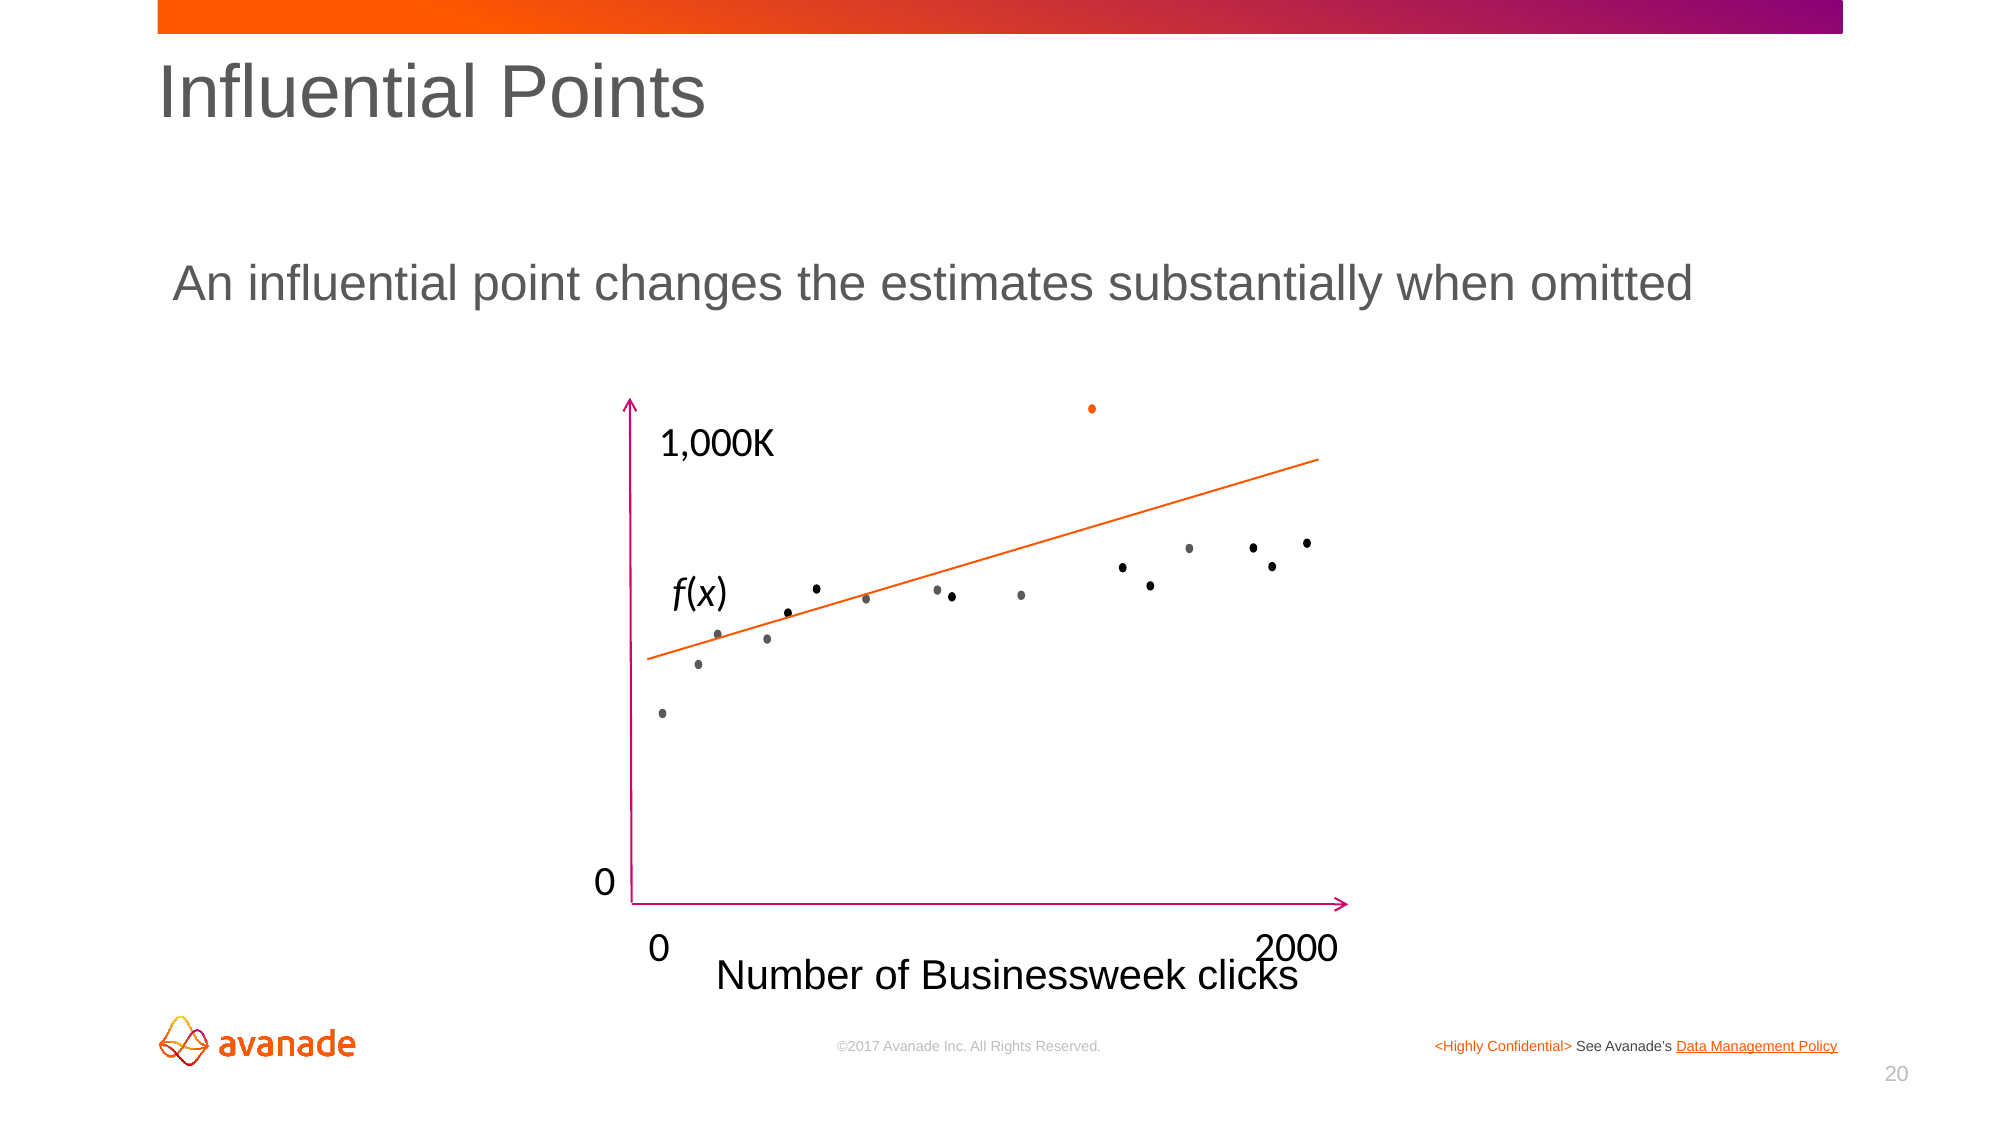

Influential Points
An influential point changes the estimates substantially when omitted

1,000K

f(x)

0
0
2000
Number of Businessweek clicks
20